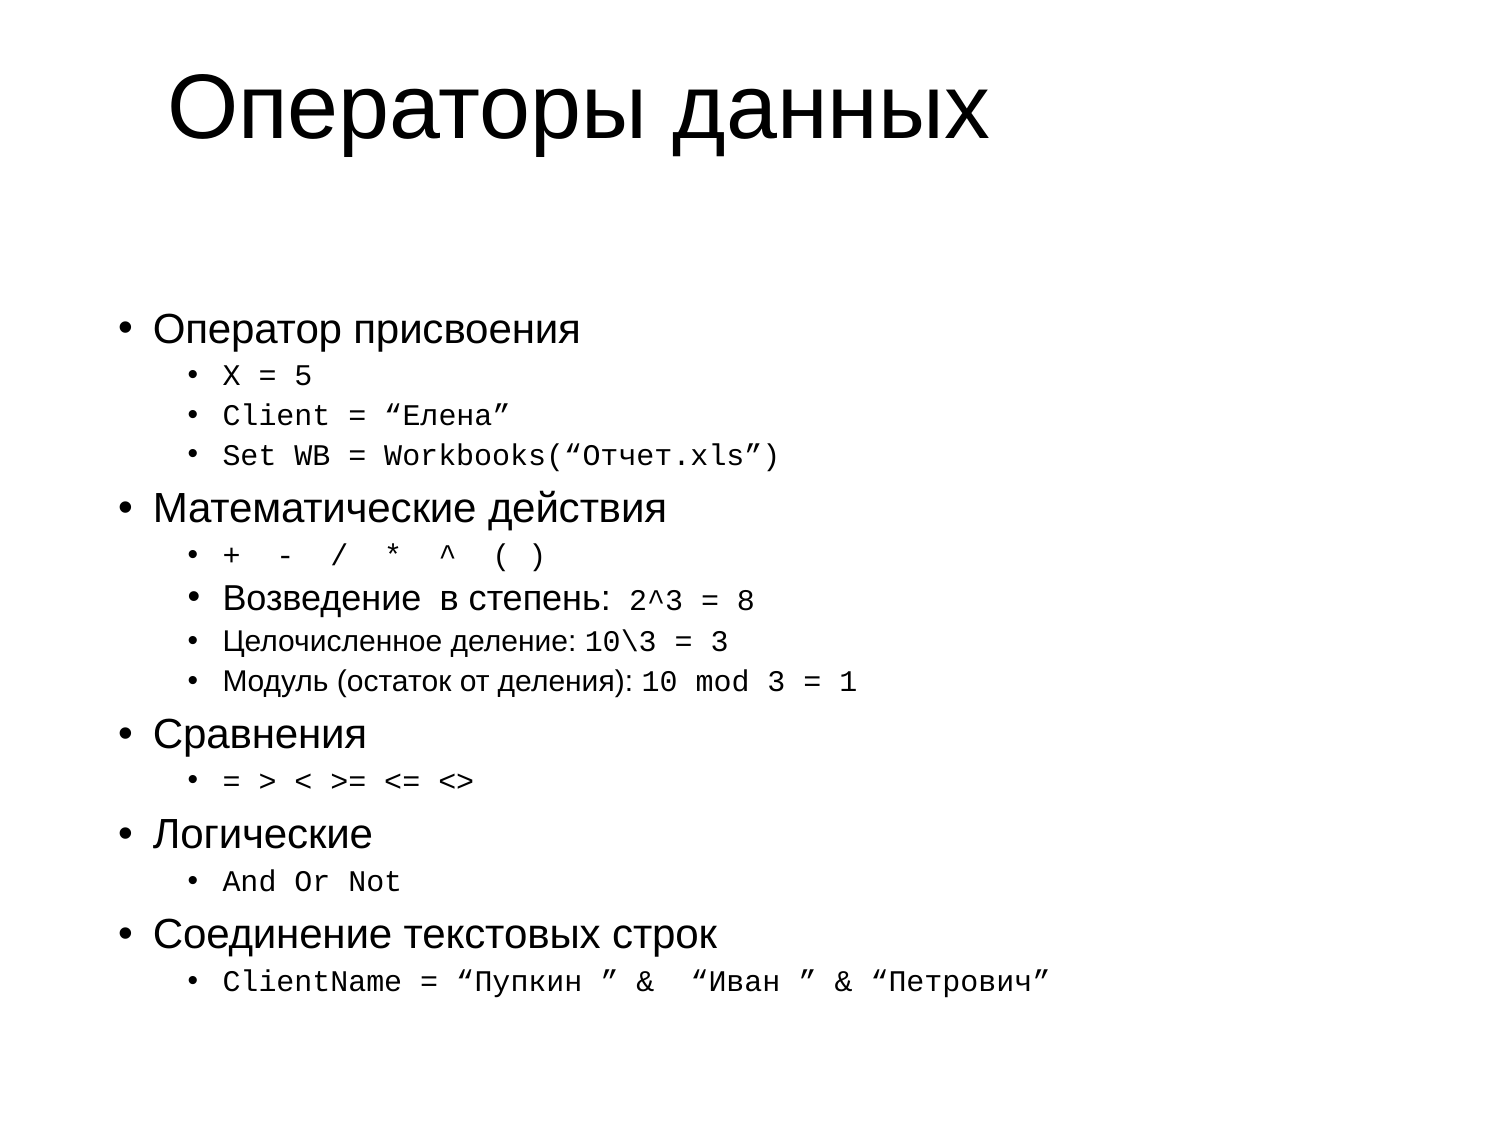

# Операторы данных
Оператор присвоения
X = 5
Client = “Елена”
Set WB = Workbooks(“Отчет.xls”)
Математические действия
+  -  /  *  ^  ( )
Возведение в степень: 2^3 = 8
Целочисленное деление: 10\3 = 3
Модуль (остаток от деления): 10 mod 3 = 1
Сравнения
= > < >= <= <>
Логические
And Or Not
Соединение текстовых строк
ClientName = “Пупкин ” &  “Иван ” & “Петрович”